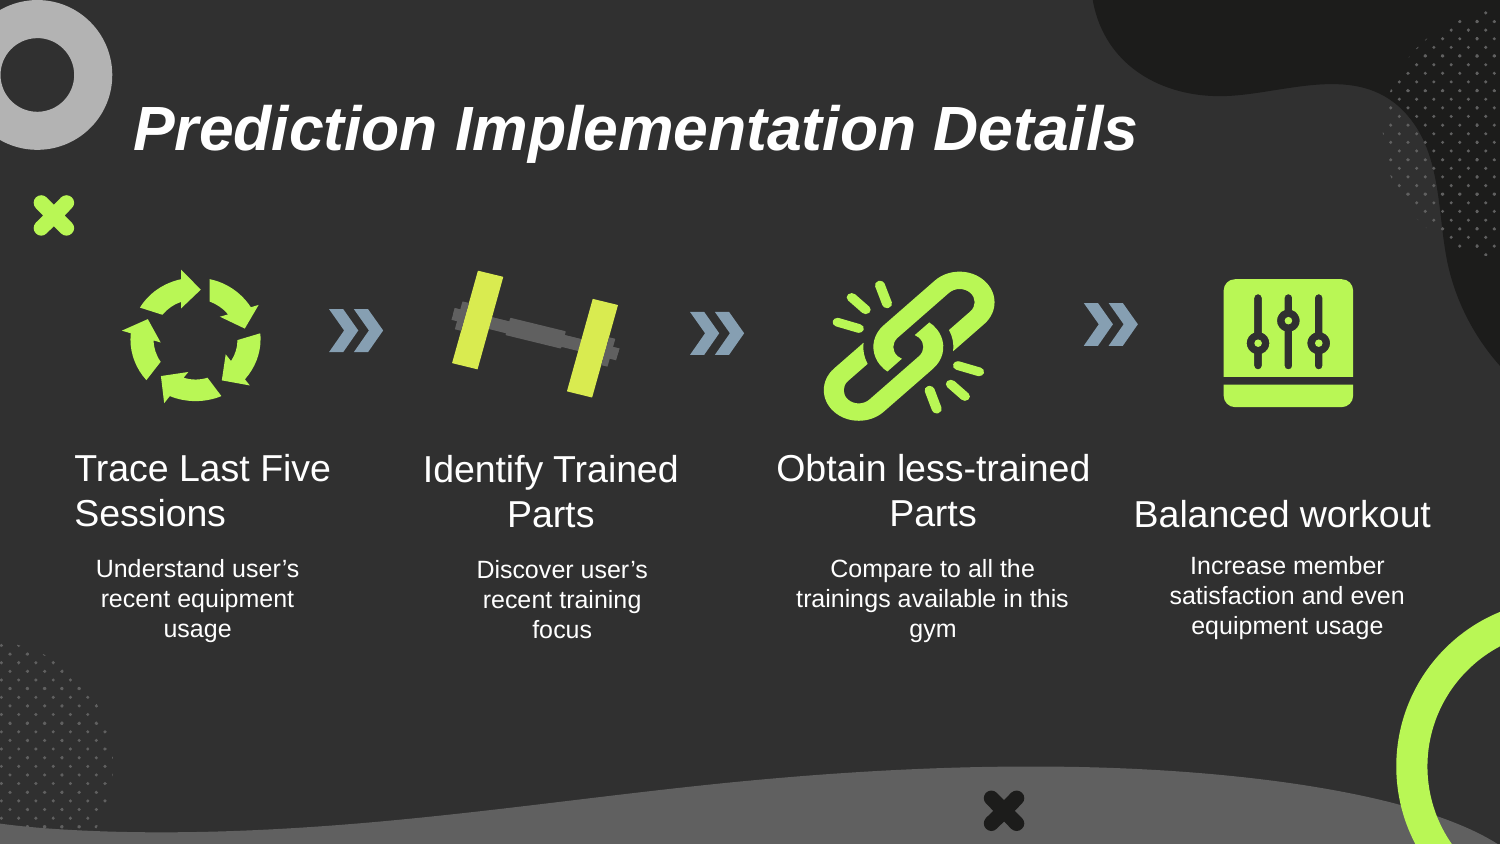

# Prediction Implementation Details

Trace Last Five Sessions
Obtain less-trained Parts
Identify Trained Parts
Balanced workout
Increase member satisfaction and even equipment usage
Compare to all the trainings available in this gym
Understand user’s recent equipment usage
Discover user’s recent training focus